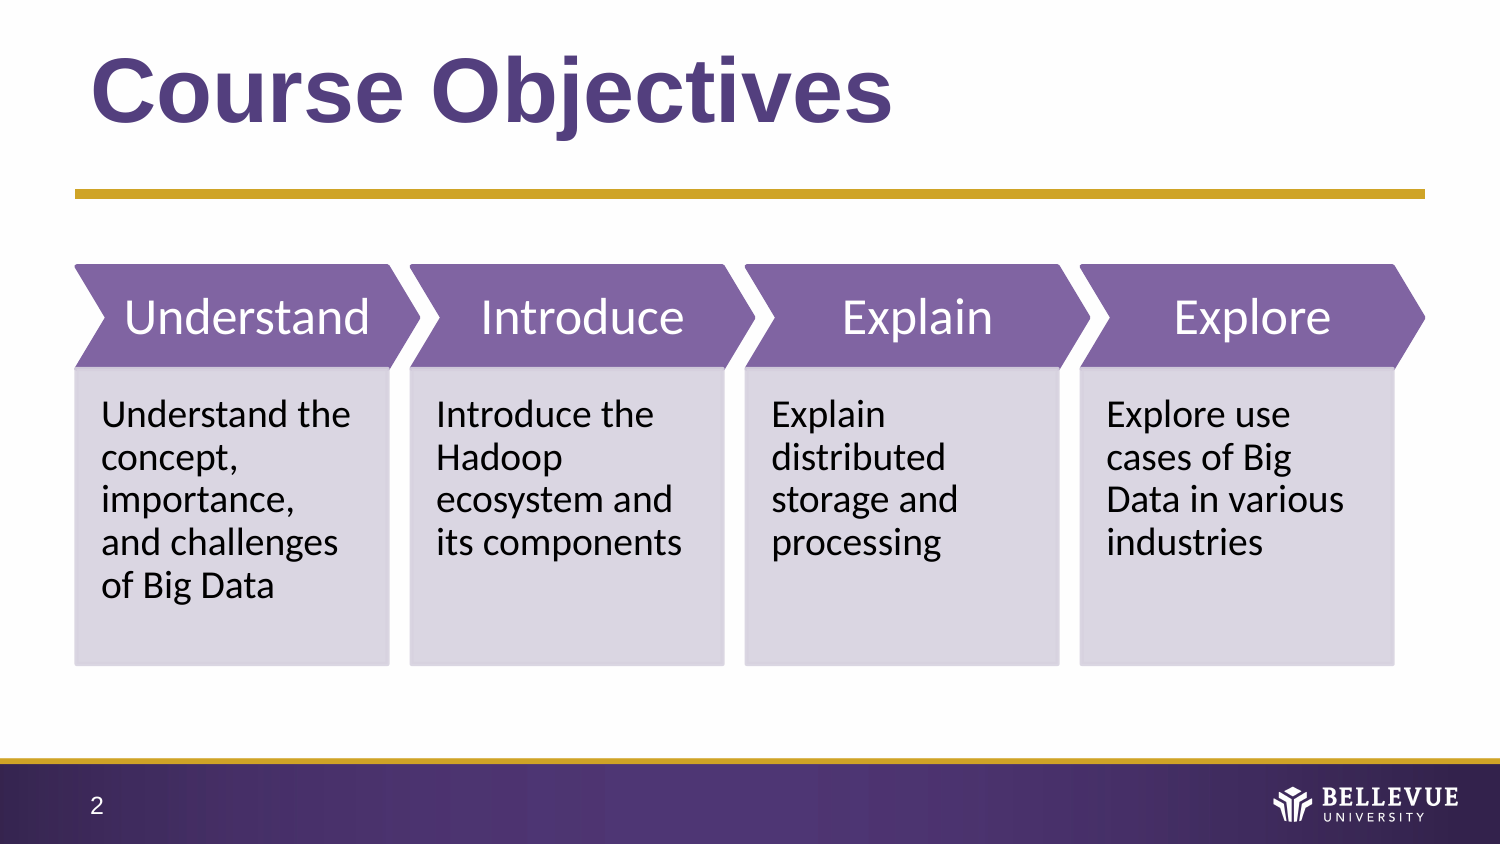

# Course Objectives

Understand
Understand the concept, importance, and challenges of Big Data
Introduce
Introduce the Hadoop ecosystem and its components
Explain
Explain distributed storage and processing
Explore
Explore use cases of Big Data in various industries